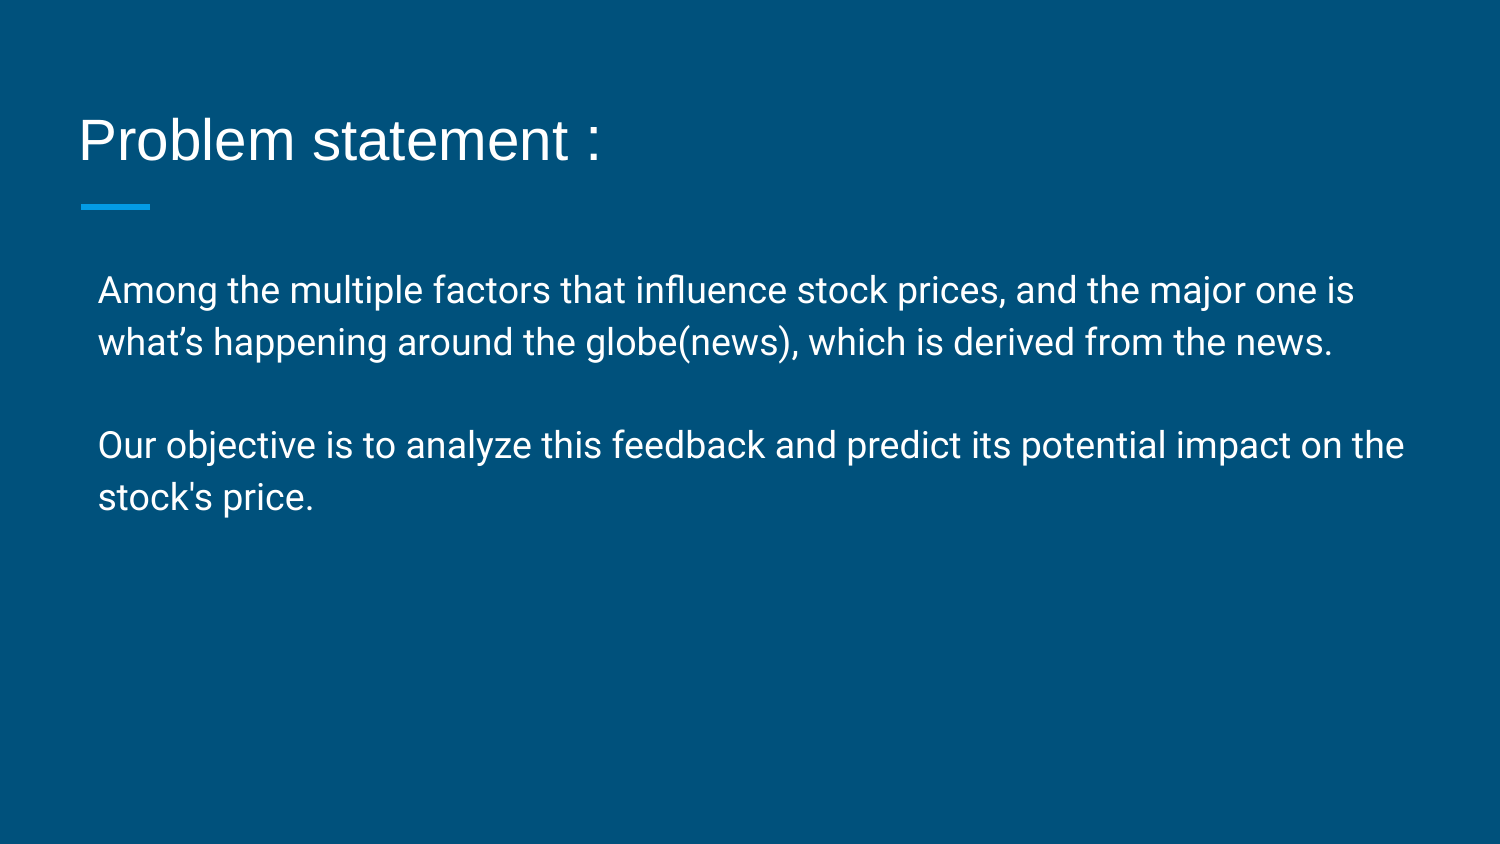

# Problem statement :
Among the multiple factors that influence stock prices, and the major one is what’s happening around the globe(news), which is derived from the news.

Our objective is to analyze this feedback and predict its potential impact on the stock's price.